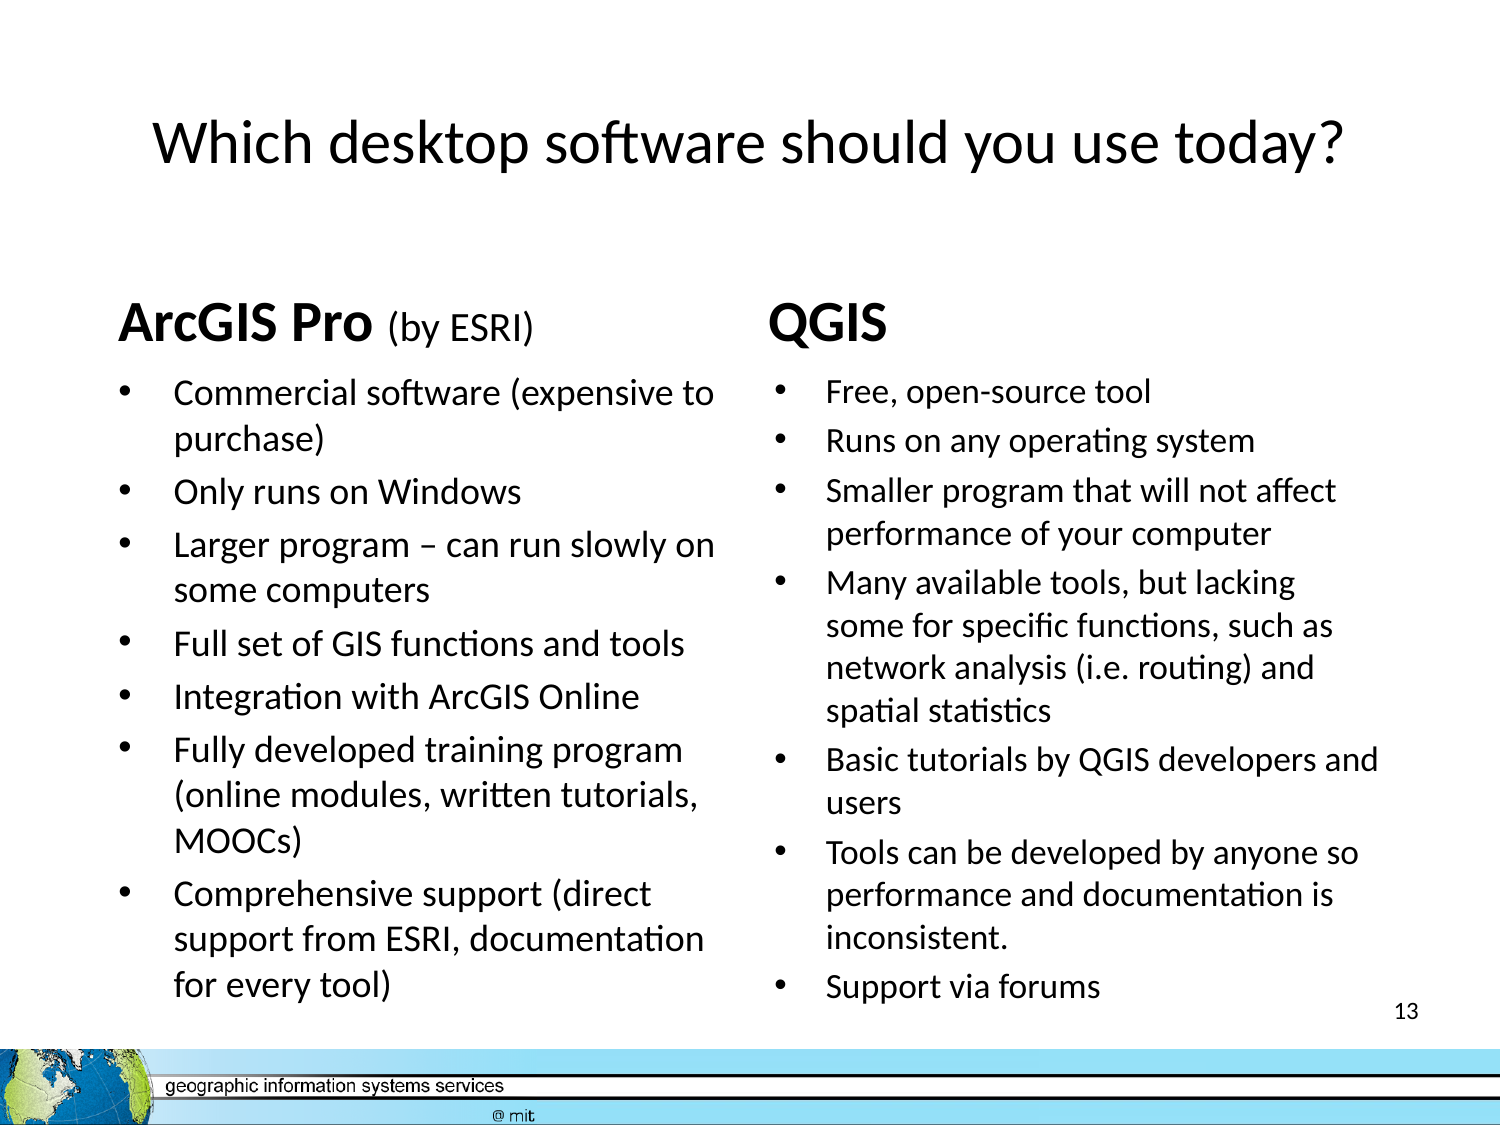

# Which desktop software should you use today?
ArcGIS Pro (by ESRI)
QGIS
Commercial software (expensive to purchase)
Only runs on Windows
Larger program – can run slowly on some computers
Full set of GIS functions and tools
Integration with ArcGIS Online
Fully developed training program (online modules, written tutorials, MOOCs)
Comprehensive support (direct support from ESRI, documentation for every tool)

Free, open-source tool
Runs on any operating system
Smaller program that will not affect performance of your computer
Many available tools, but lacking some for specific functions, such as network analysis (i.e. routing) and spatial statistics
Basic tutorials by QGIS developers and users
Tools can be developed by anyone so performance and documentation is inconsistent.
Support via forums
13